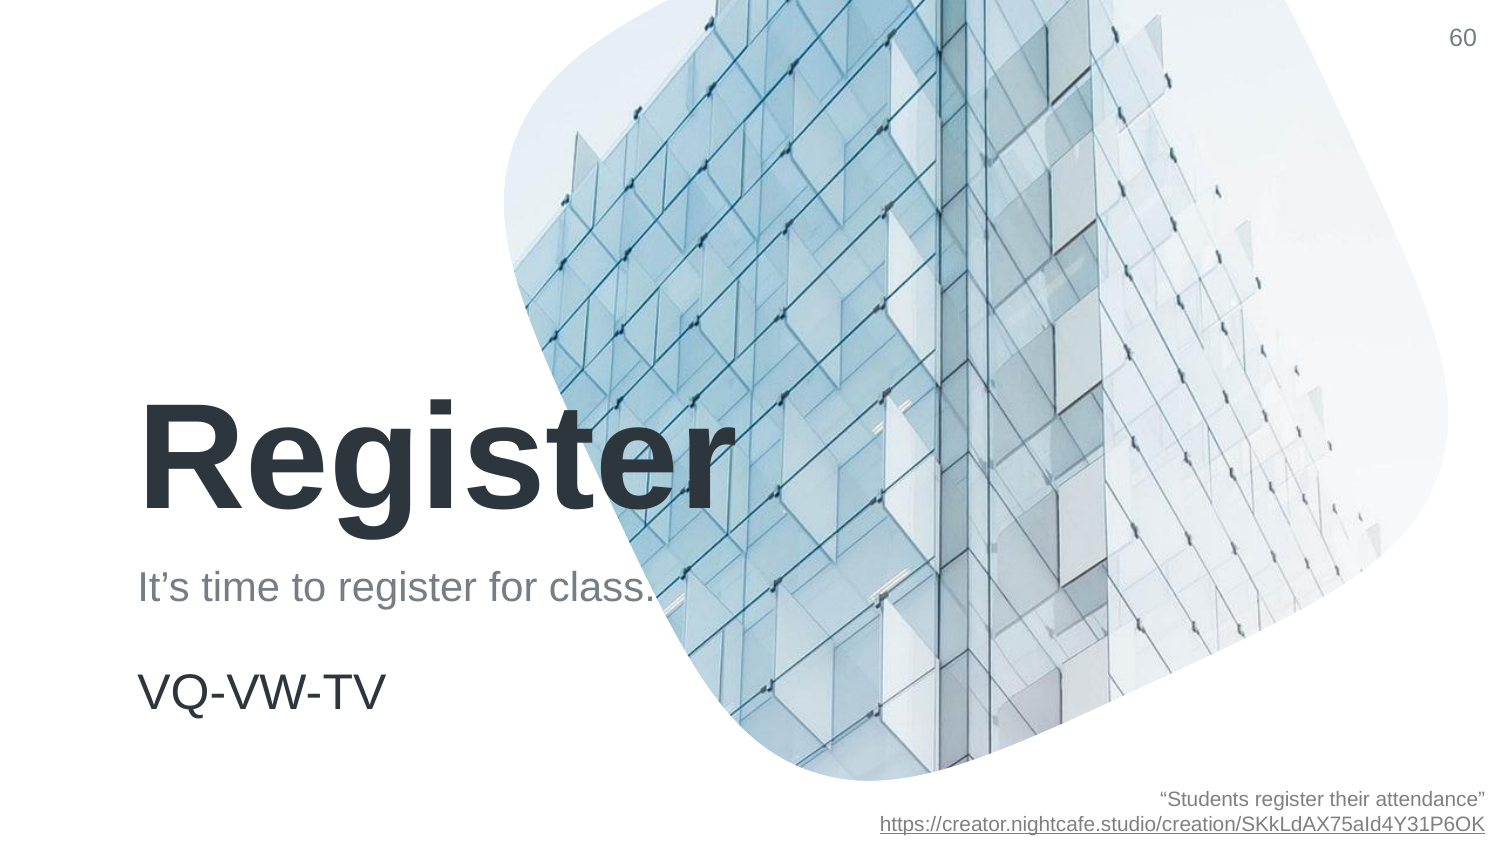

60
Register
It’s time to register for class.
VQ-VW-TV
“Students register their attendance”
https://creator.nightcafe.studio/creation/SKkLdAX75aId4Y31P6OK